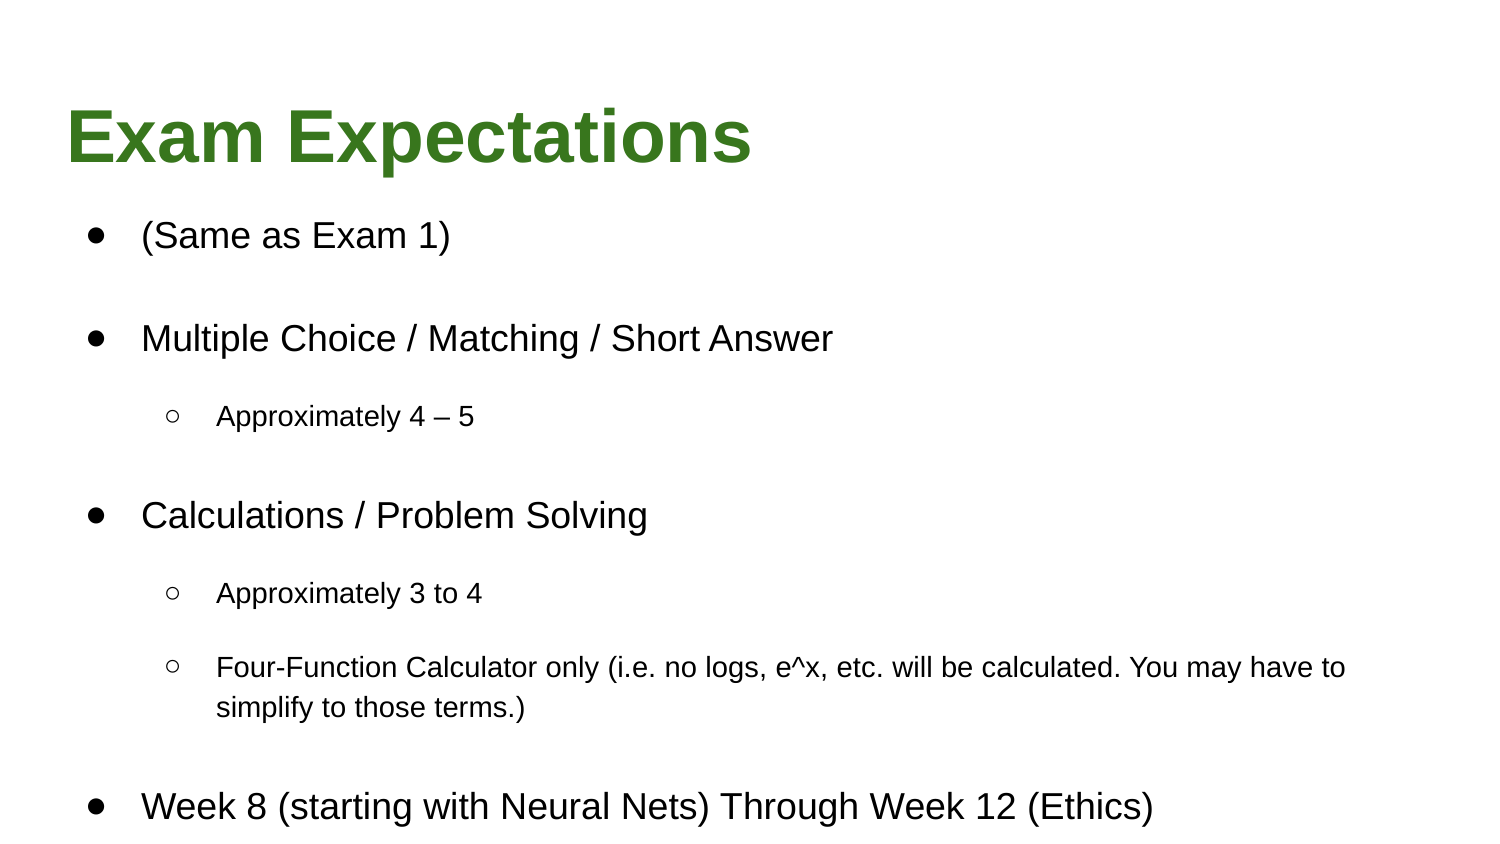

# Exam Expectations
(Same as Exam 1)

Multiple Choice / Matching / Short Answer
Approximately 4 – 5

Calculations / Problem Solving
Approximately 3 to 4
Four-Function Calculator only (i.e. no logs, e^x, etc. will be calculated. You may have to simplify to those terms.)

Week 8 (starting with Neural Nets) Through Week 12 (Ethics)